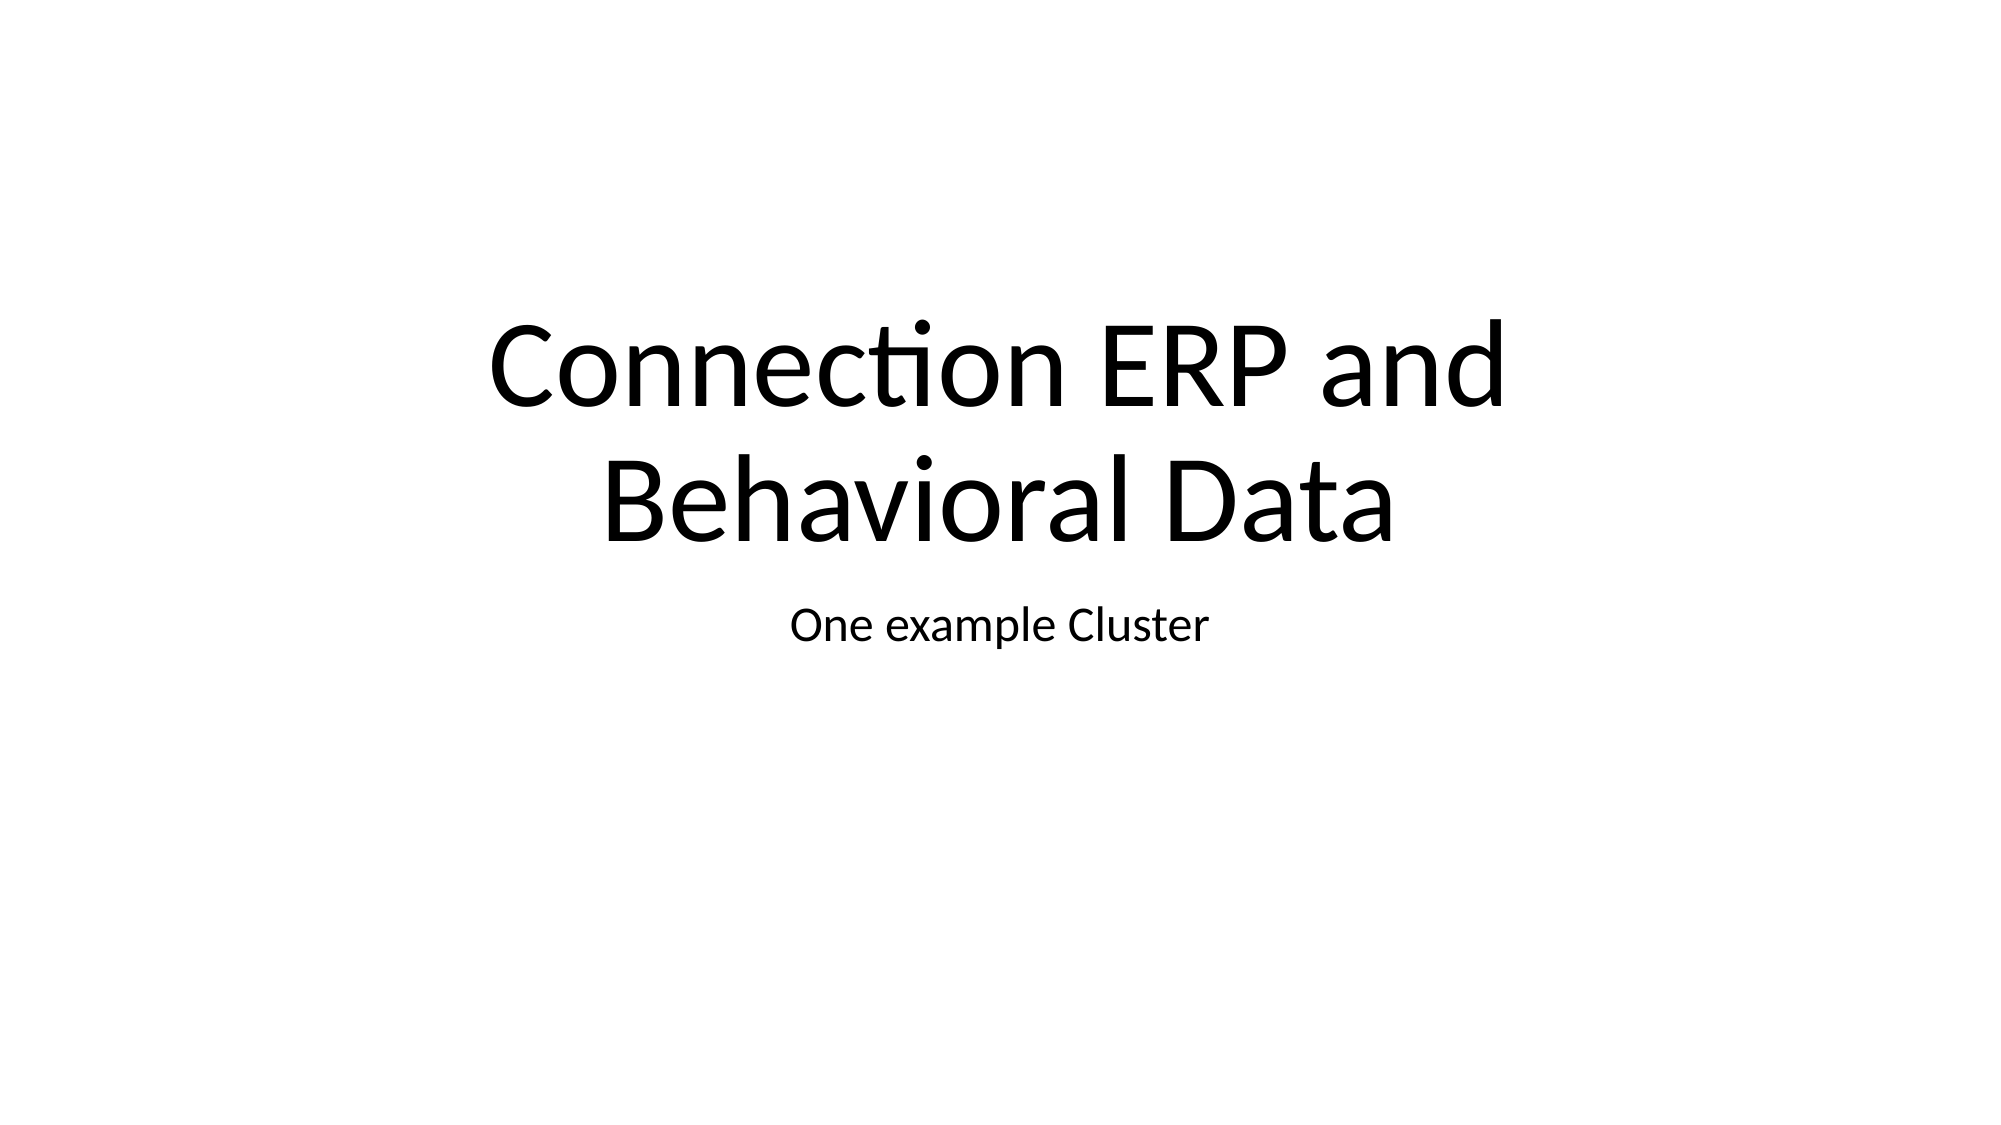

# Connection ERP and Behavioral Data
One example Cluster